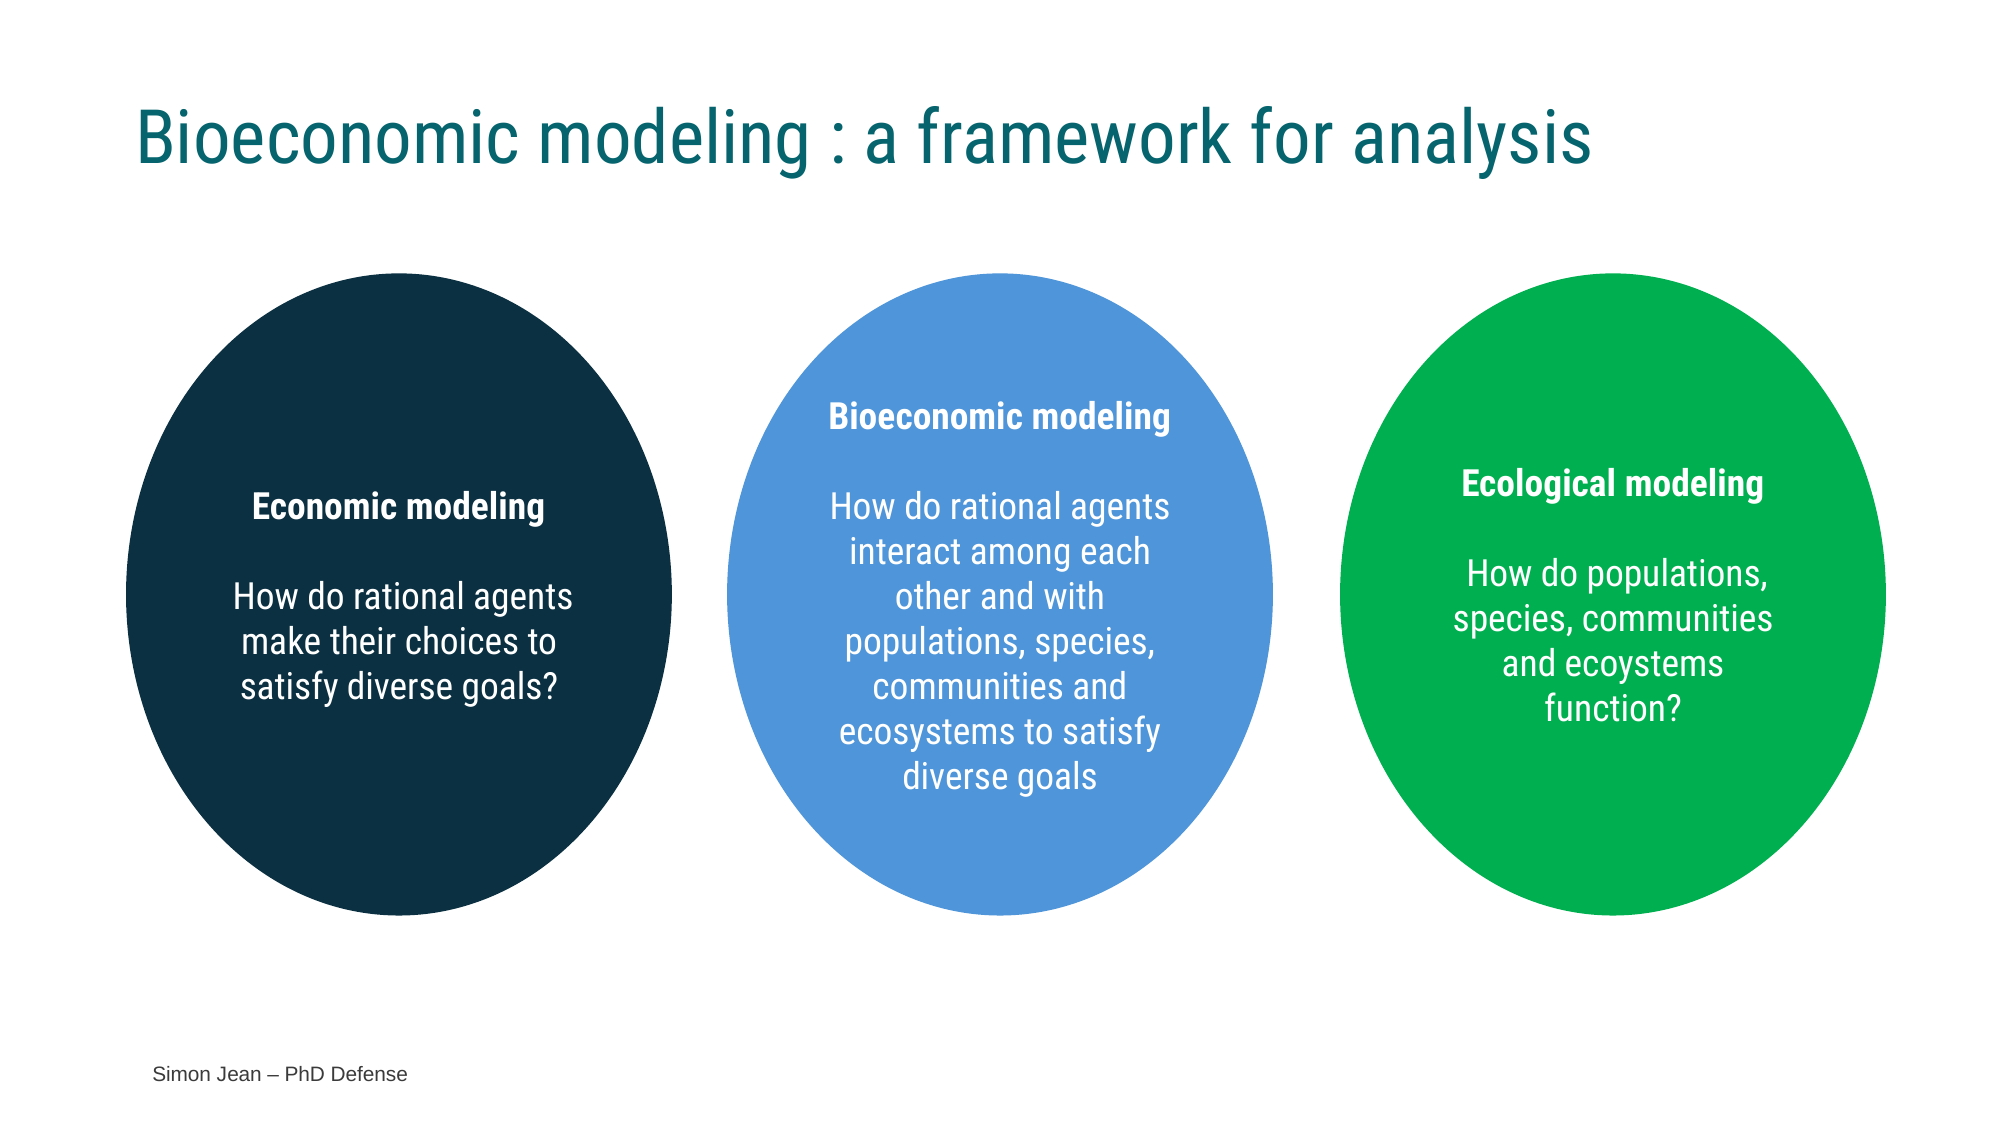

Bioeconomic modeling : a framework for analysis
Bioeconomic modeling
How do rational agents interact among each other and with populations, species, communities and ecosystems to satisfy diverse goals
Economic modeling
 How do rational agents make their choices to satisfy diverse goals?
Ecological modeling
 How do populations, species, communities and ecoystems function?
Simon Jean – PhD Defense